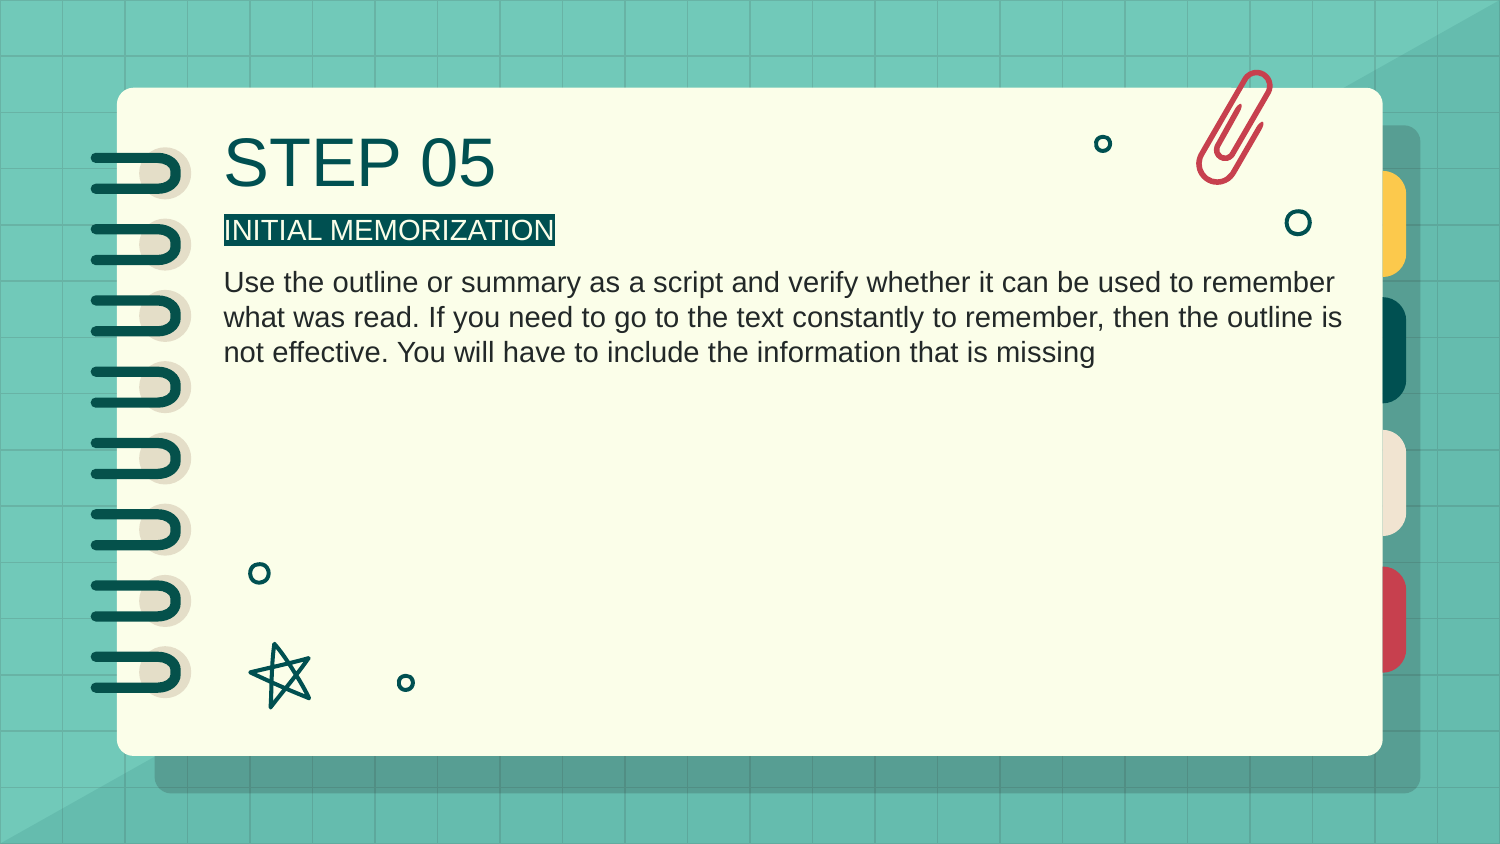

# STEP 05

INITIAL MEMORIZATION

Use the outline or summary as a script and verify whether it can be used to remember what was read. If you need to go to the text constantly to remember, then the outline is not effective. You will have to include the information that is missing